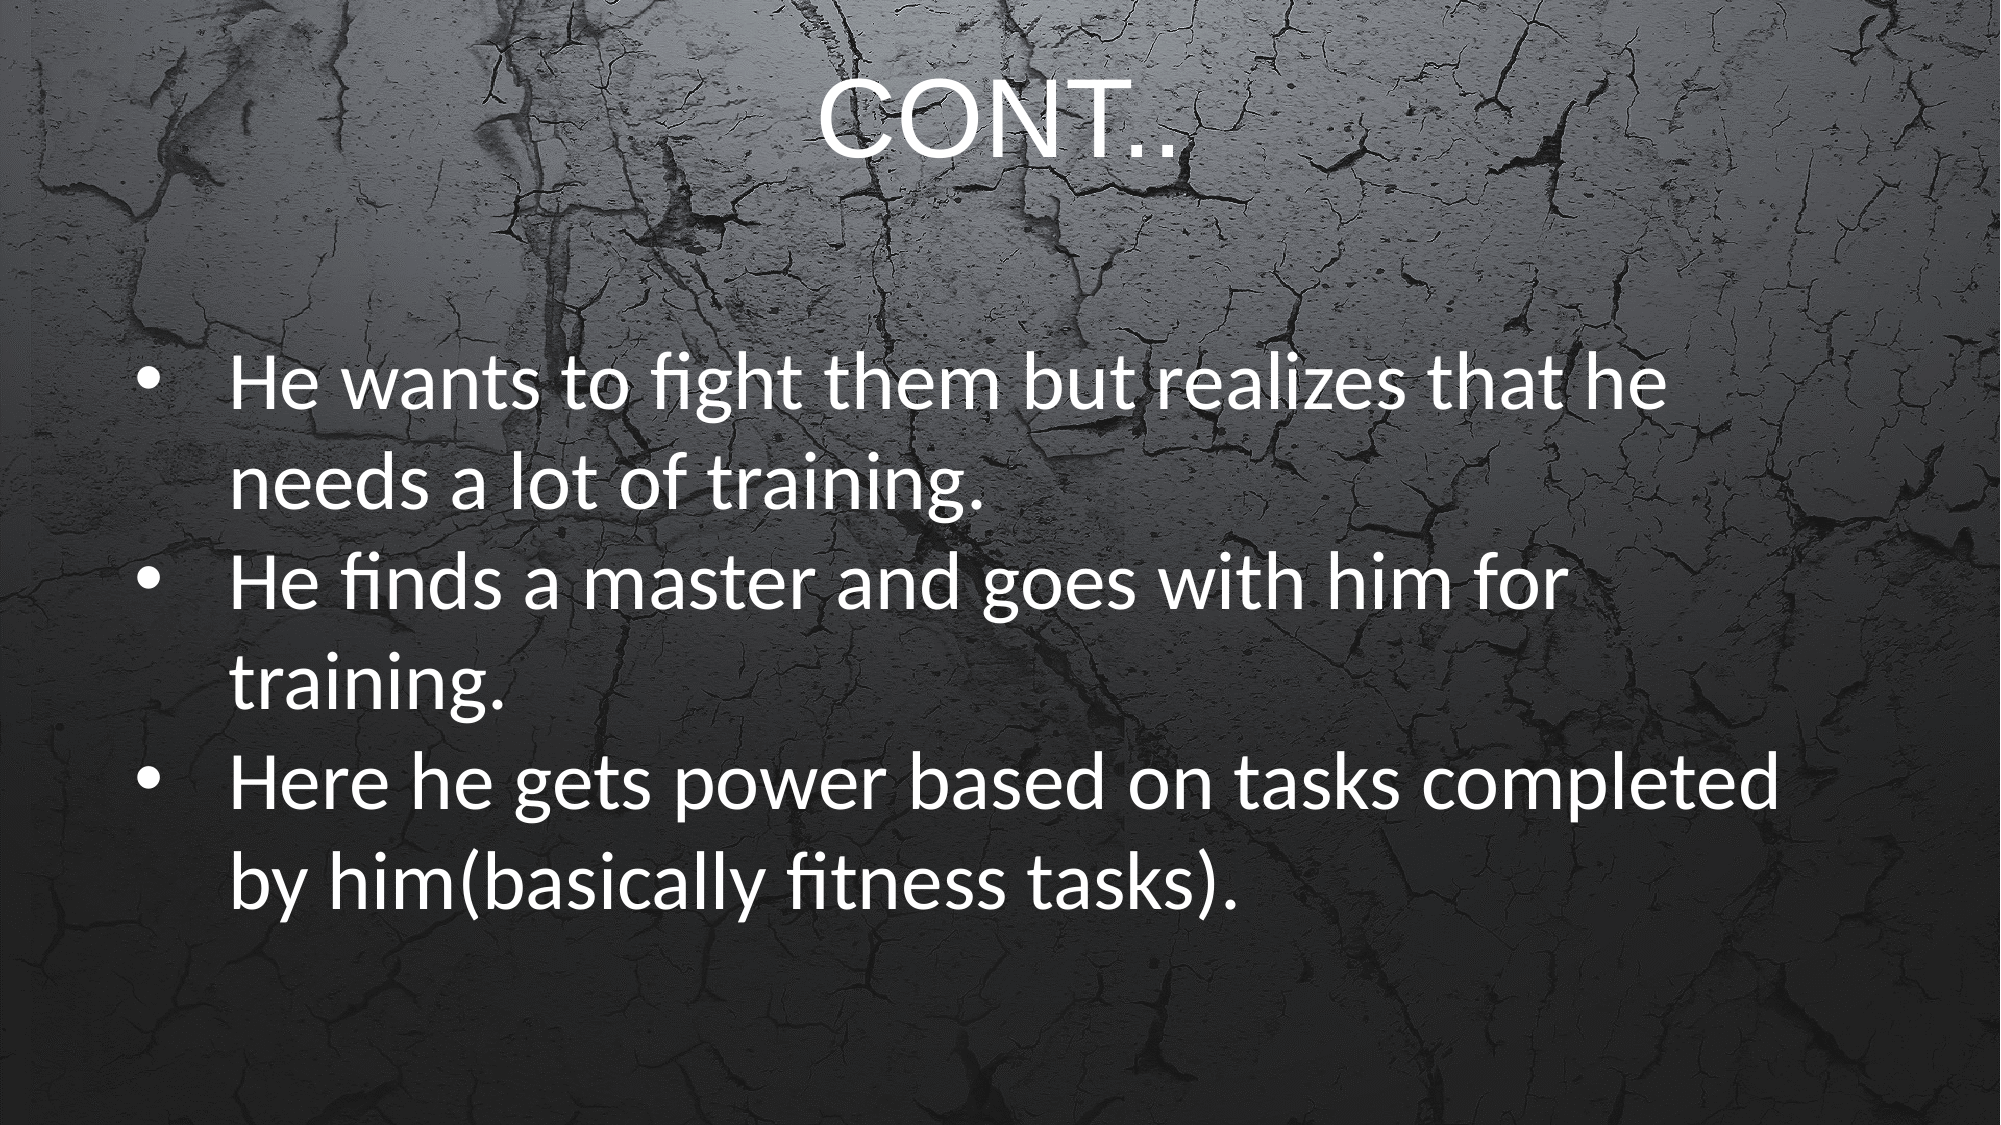

CONT..
He wants to fight them but realizes that he needs a lot of training.
He finds a master and goes with him for training.
Here he gets power based on tasks completed by him(basically fitness tasks).